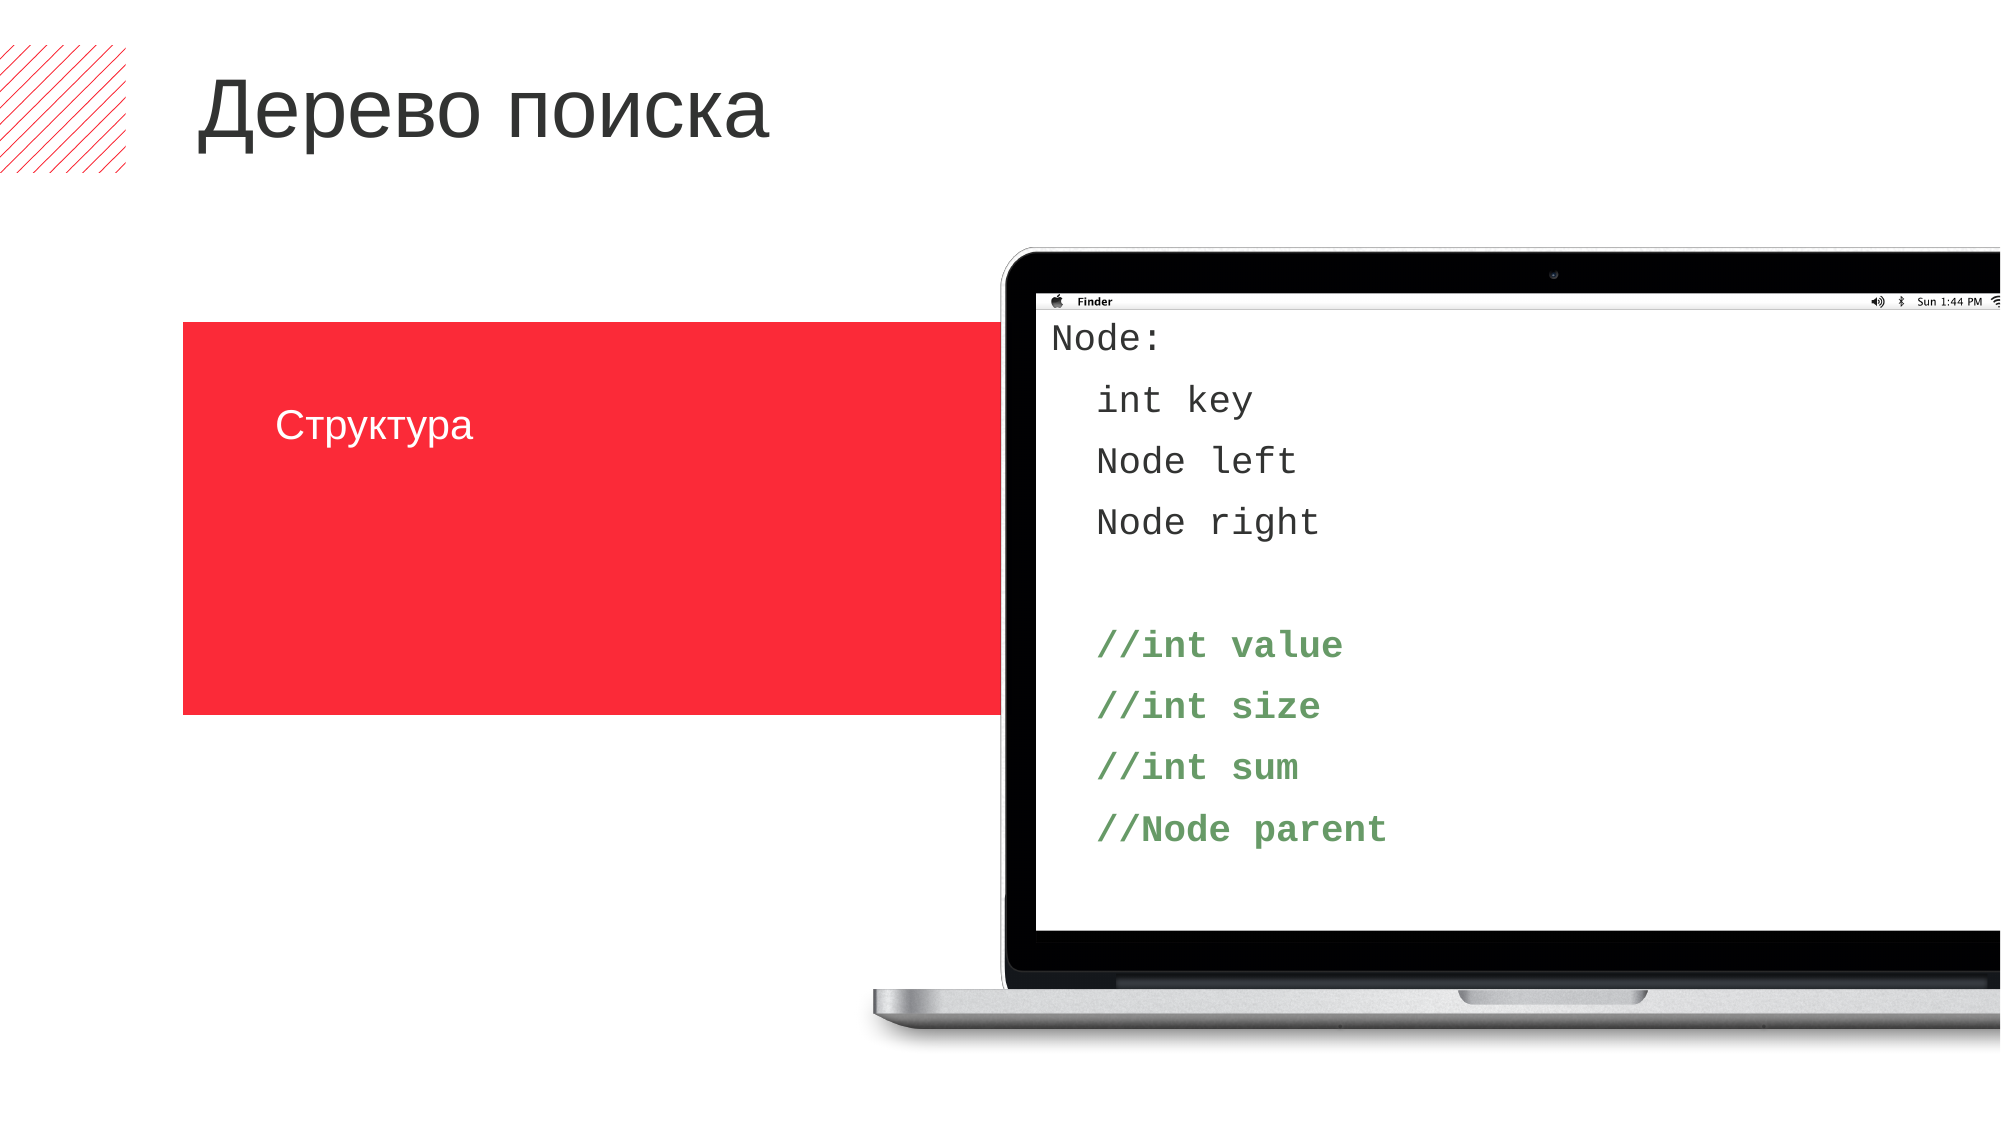

Дерево поиска
Node:
  int key
  Node left
  Node right

  //int value
  //int size
  //int sum
  //Node parent

Структура